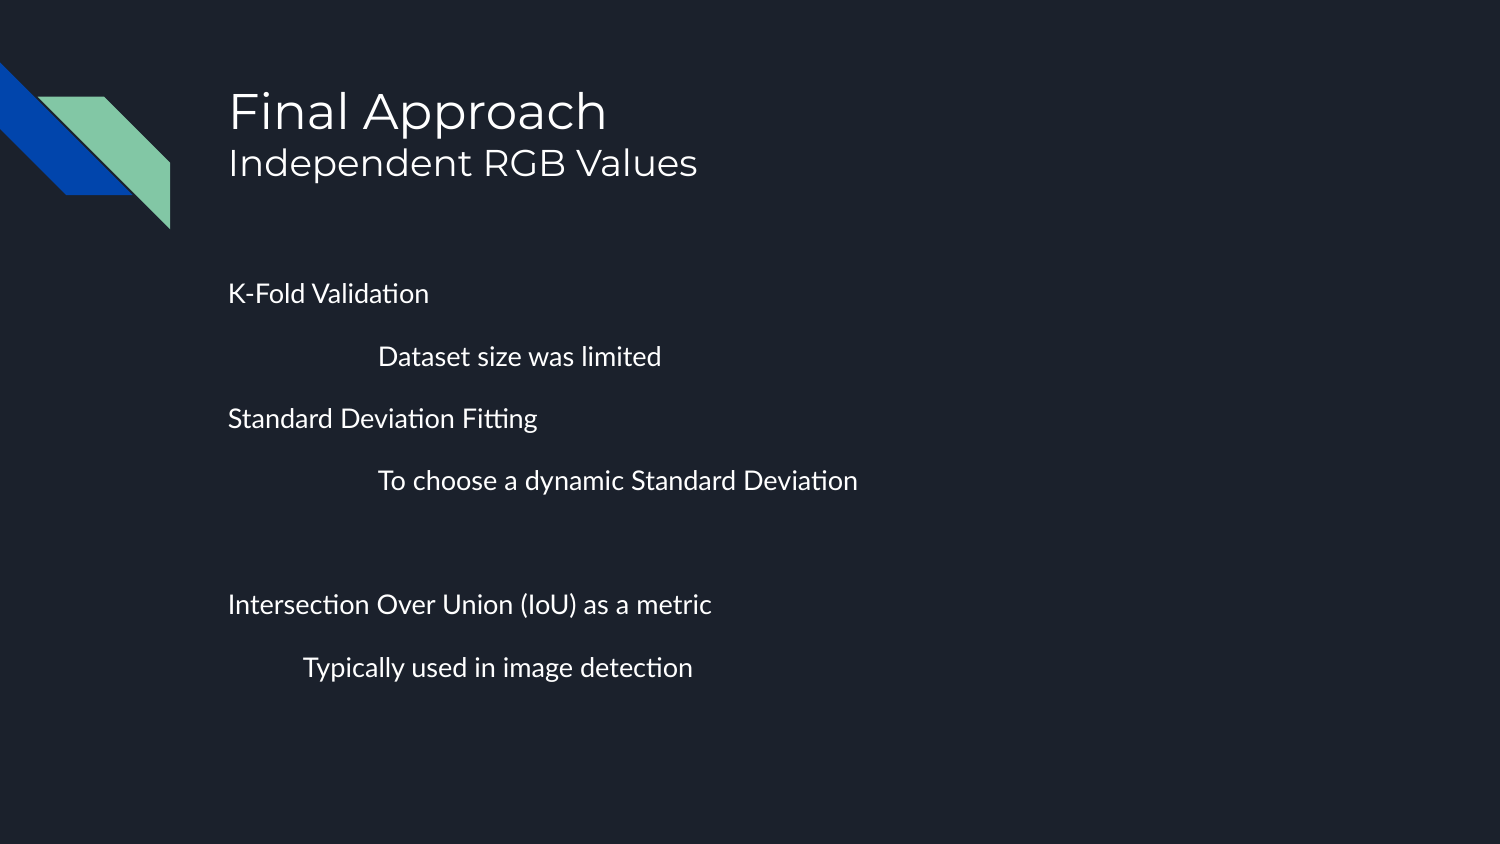

# Final Approach
Independent RGB Values
K-Fold Validation
	Dataset size was limited
Standard Deviation Fitting
	To choose a dynamic Standard Deviation

Intersection Over Union (IoU) as a metric
Typically used in image detection